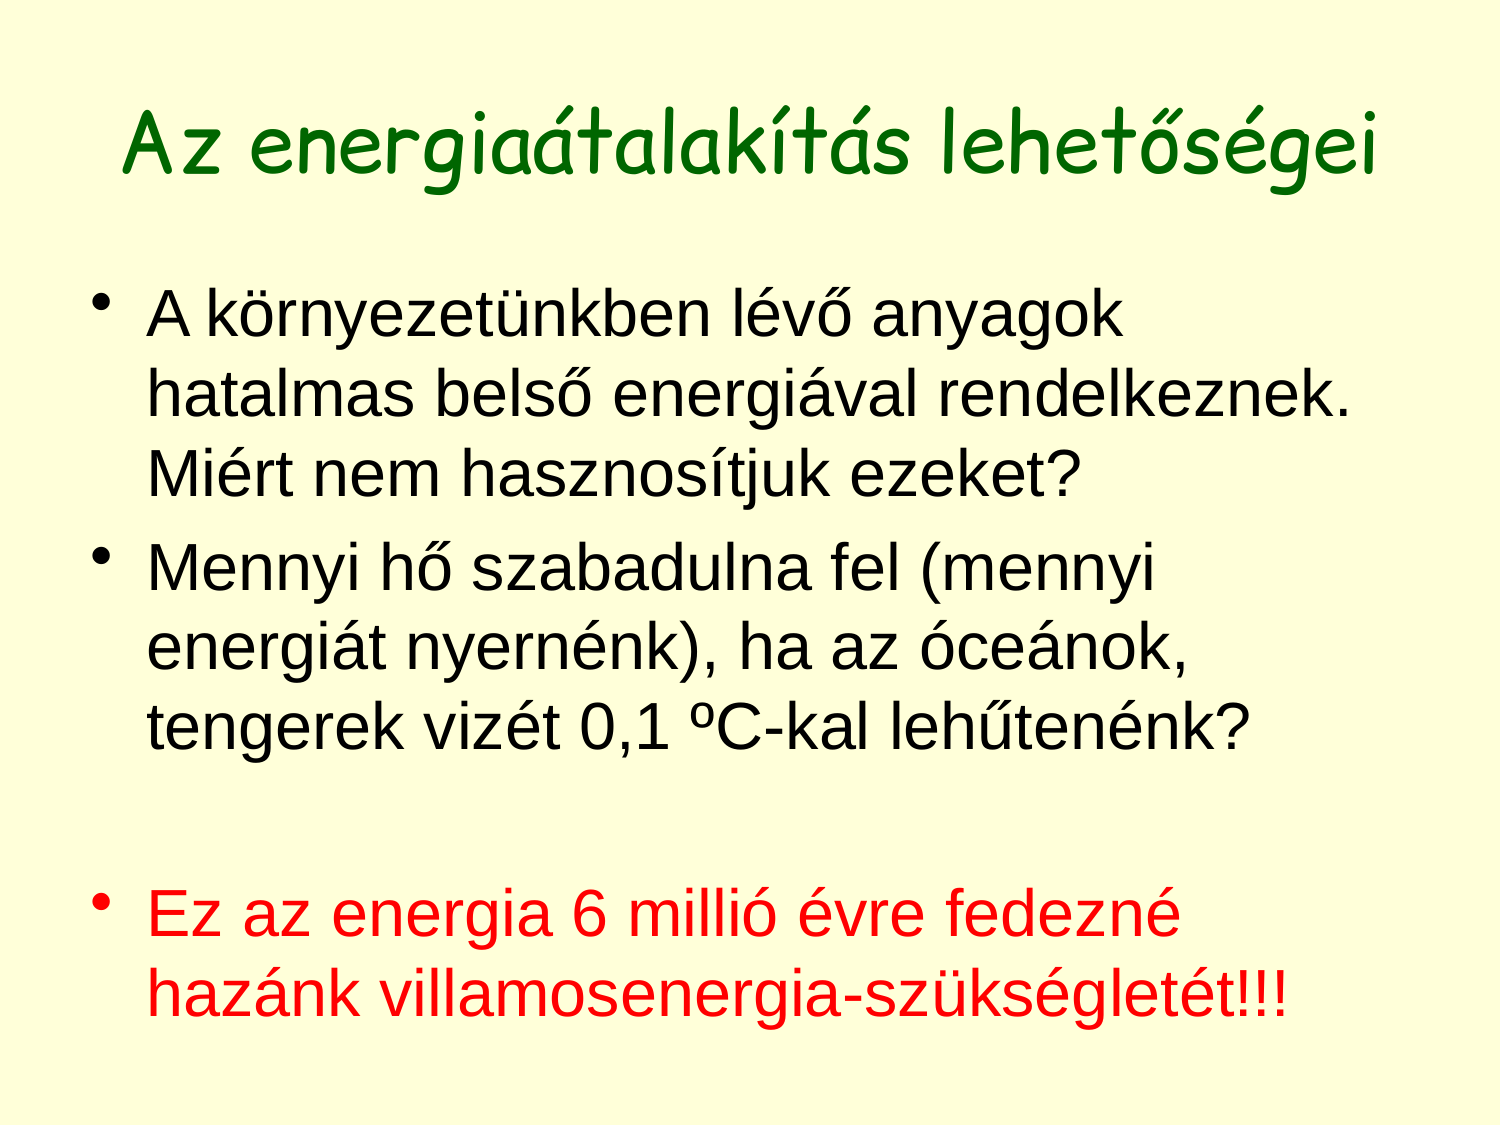

# Az energiaátalakítás lehetőségei
A környezetünkben lévő anyagok hatalmas belső energiával rendelkeznek. Miért nem hasznosítjuk ezeket?
Mennyi hő szabadulna fel (mennyi energiát nyernénk), ha az óceánok, tengerek vizét 0,1 ºC-kal lehűtenénk?

Ez az energia 6 millió évre fedezné hazánk villamosenergia-szükségletét!!!